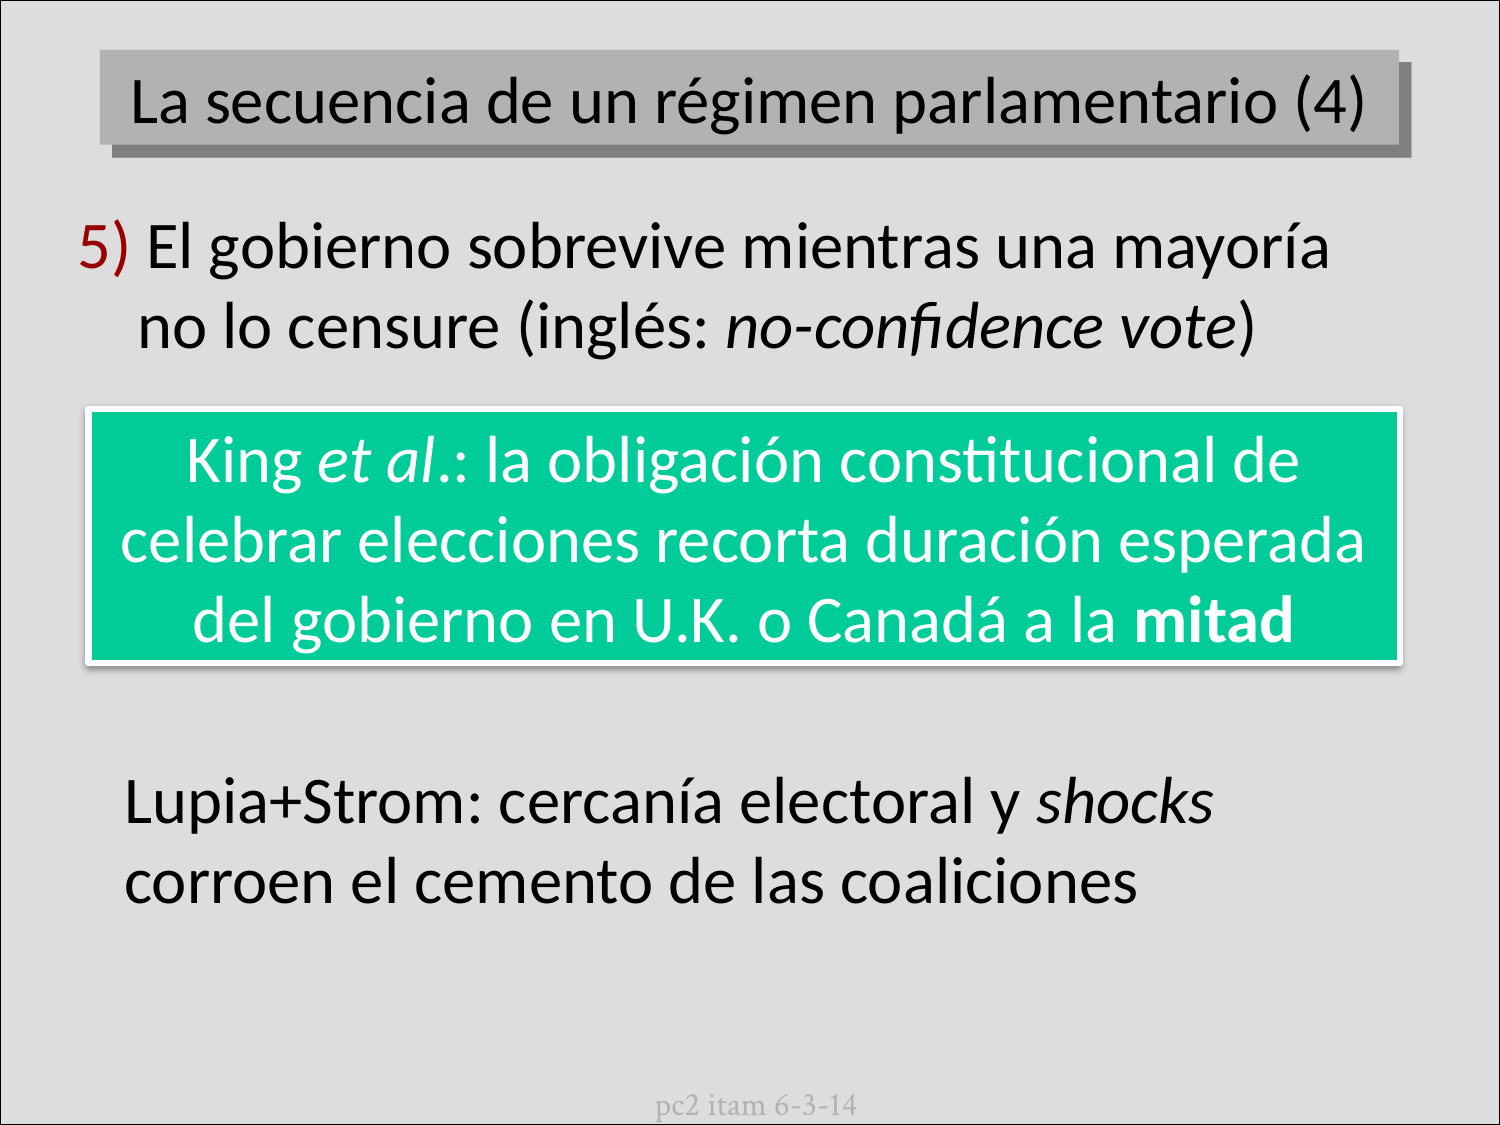

La secuencia de un régimen parlamentario (4)
5) El gobierno sobrevive mientras una mayoría
    no lo censure (inglés: no-confidence vote)
¿Por qué cae prematuramente un gobierno? ¿Qué factores que desestabilizan el acuerdo de los socios?
King et al.: la obligación constitucional de celebrar elecciones recorta duración esperada del gobierno en U.K. o Canadá a la mitad
Lupia+Strom: cercanía electoral y shocks corroen el cemento de las coaliciones